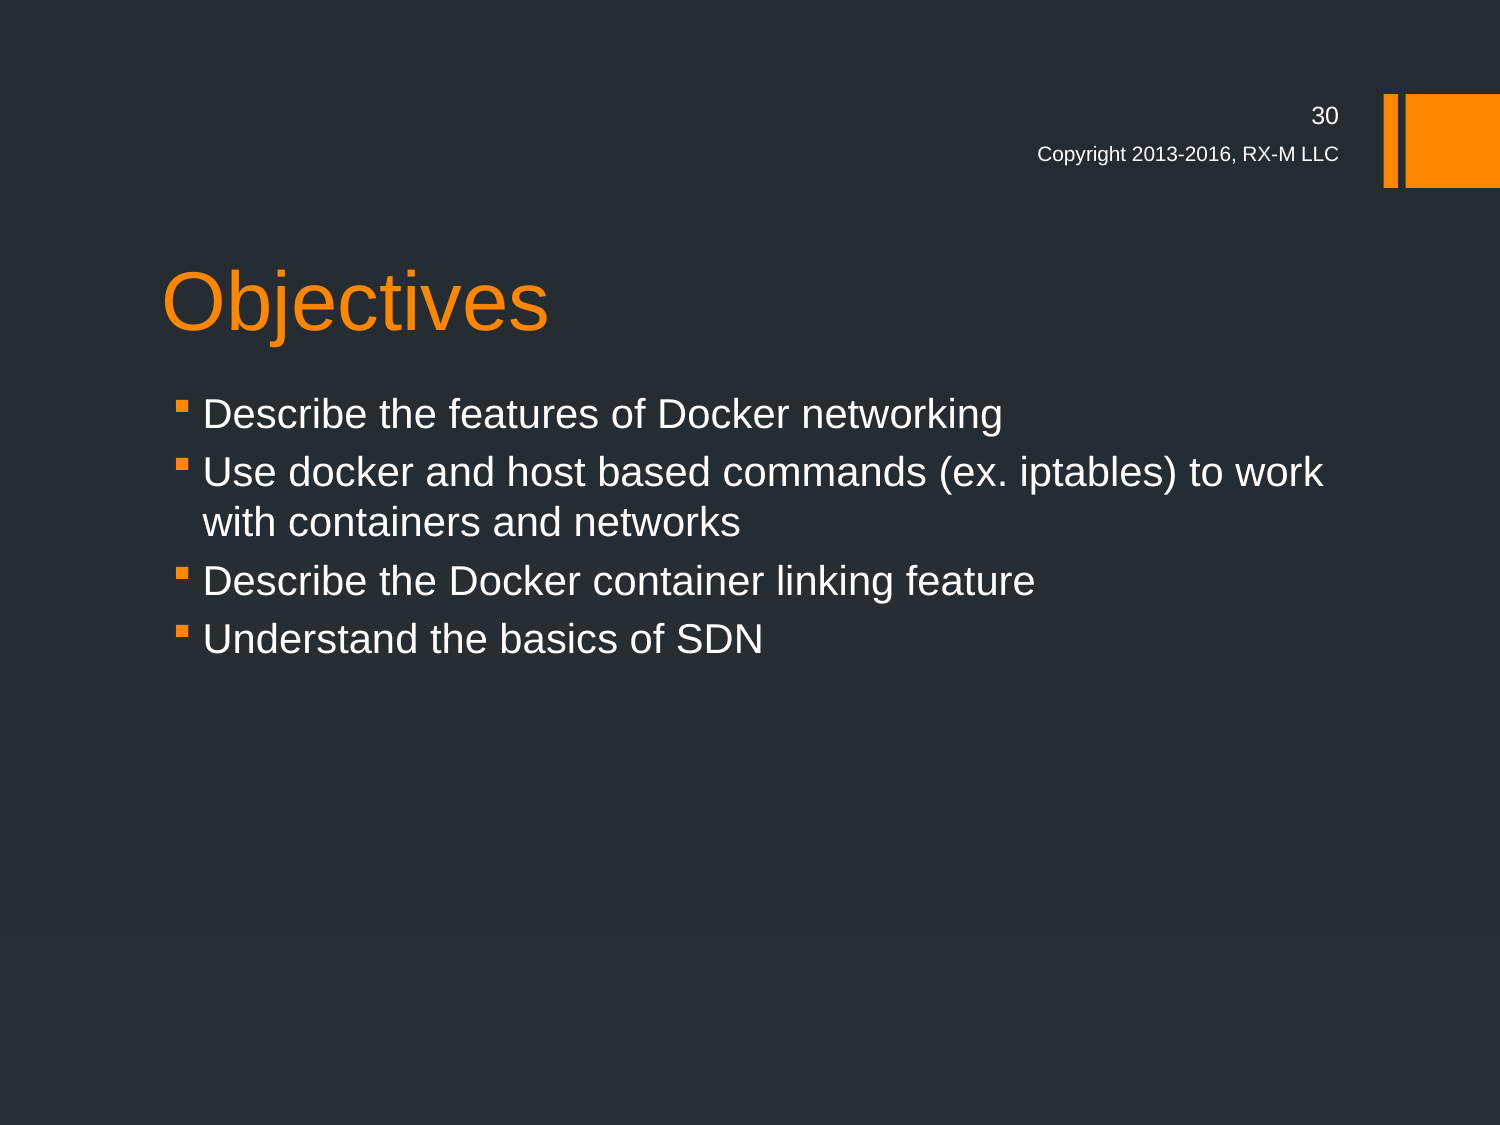

30
Copyright 2013-2016, RX-M LLC
# Objectives
Describe the features of Docker networking
Use docker and host based commands (ex. iptables) to work with containers and networks
Describe the Docker container linking feature
Understand the basics of SDN